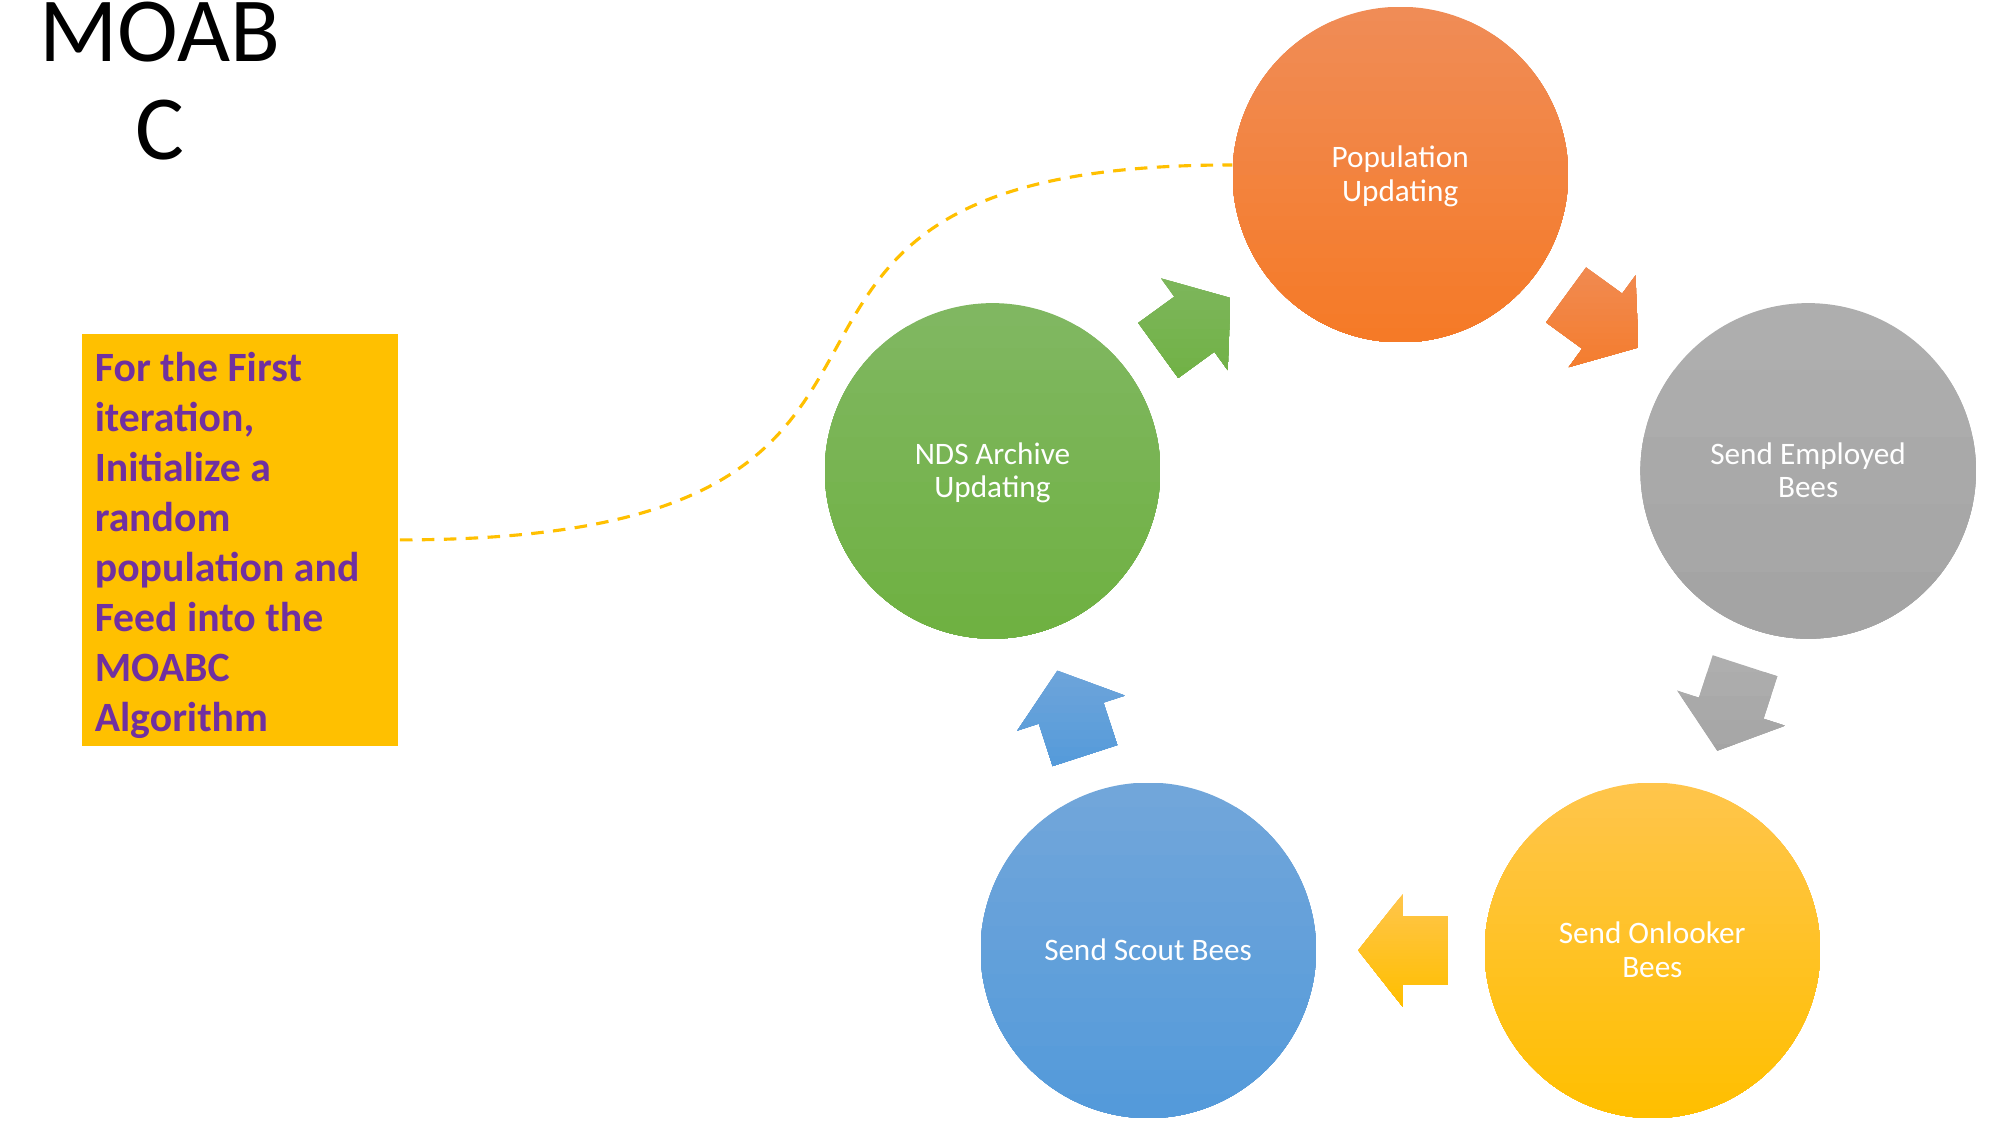

# MOABC
Population Updating

Send Employed Bees

Send Onlooker Bees

Send Scout Bees

NDS Archive Updating

For the First iteration, Initialize a random population and Feed into the MOABC Algorithm